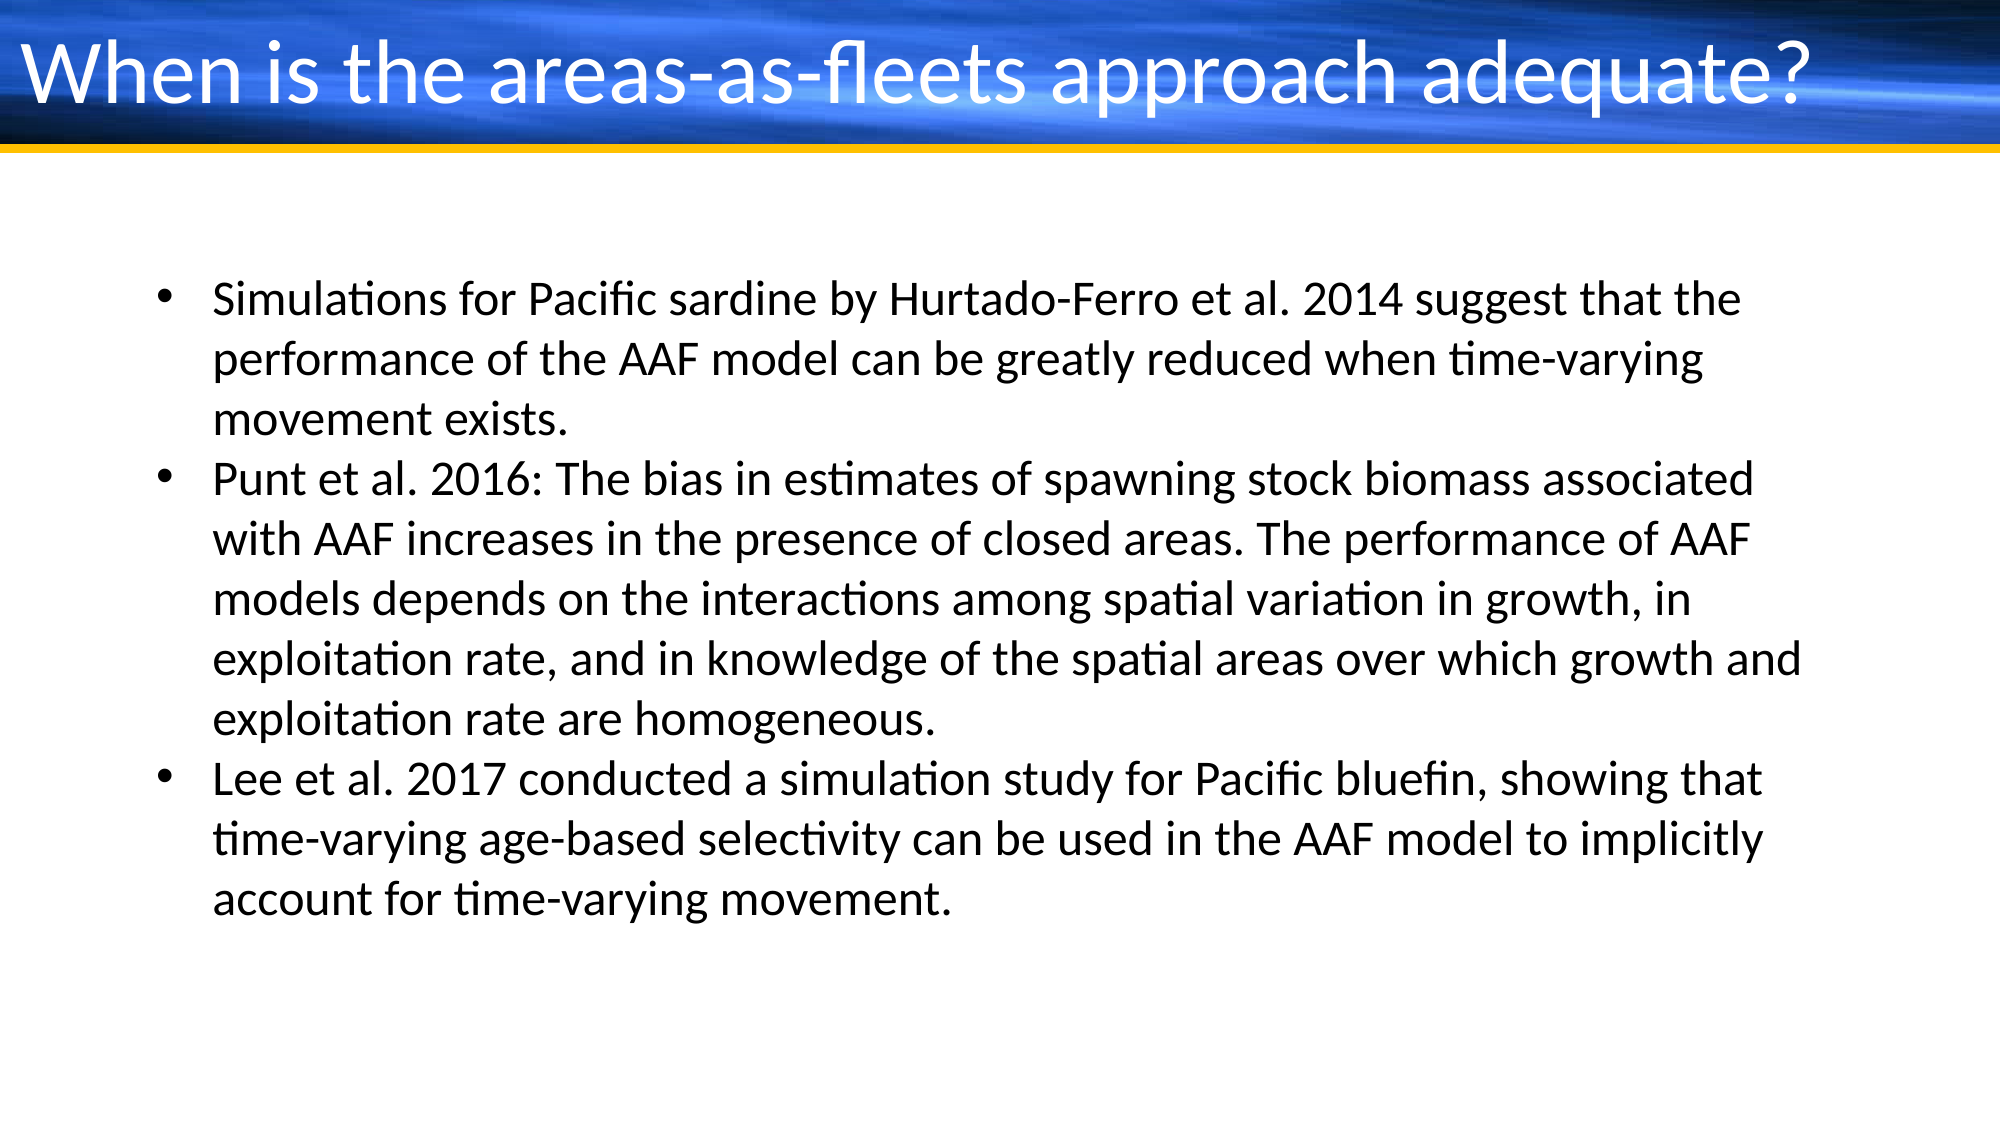

When is the areas-as-fleets approach adequate?

Simulations for Pacific sardine by Hurtado-Ferro et al. 2014 suggest that the performance of the AAF model can be greatly reduced when time-varying movement exists.
Punt et al. 2016: The bias in estimates of spawning stock biomass associated with AAF increases in the presence of closed areas. The performance of AAF models depends on the interactions among spatial variation in growth, in exploitation rate, and in knowledge of the spatial areas over which growth and exploitation rate are homogeneous.
Lee et al. 2017 conducted a simulation study for Pacific bluefin, showing that time-varying age-based selectivity can be used in the AAF model to implicitly account for time-varying movement.